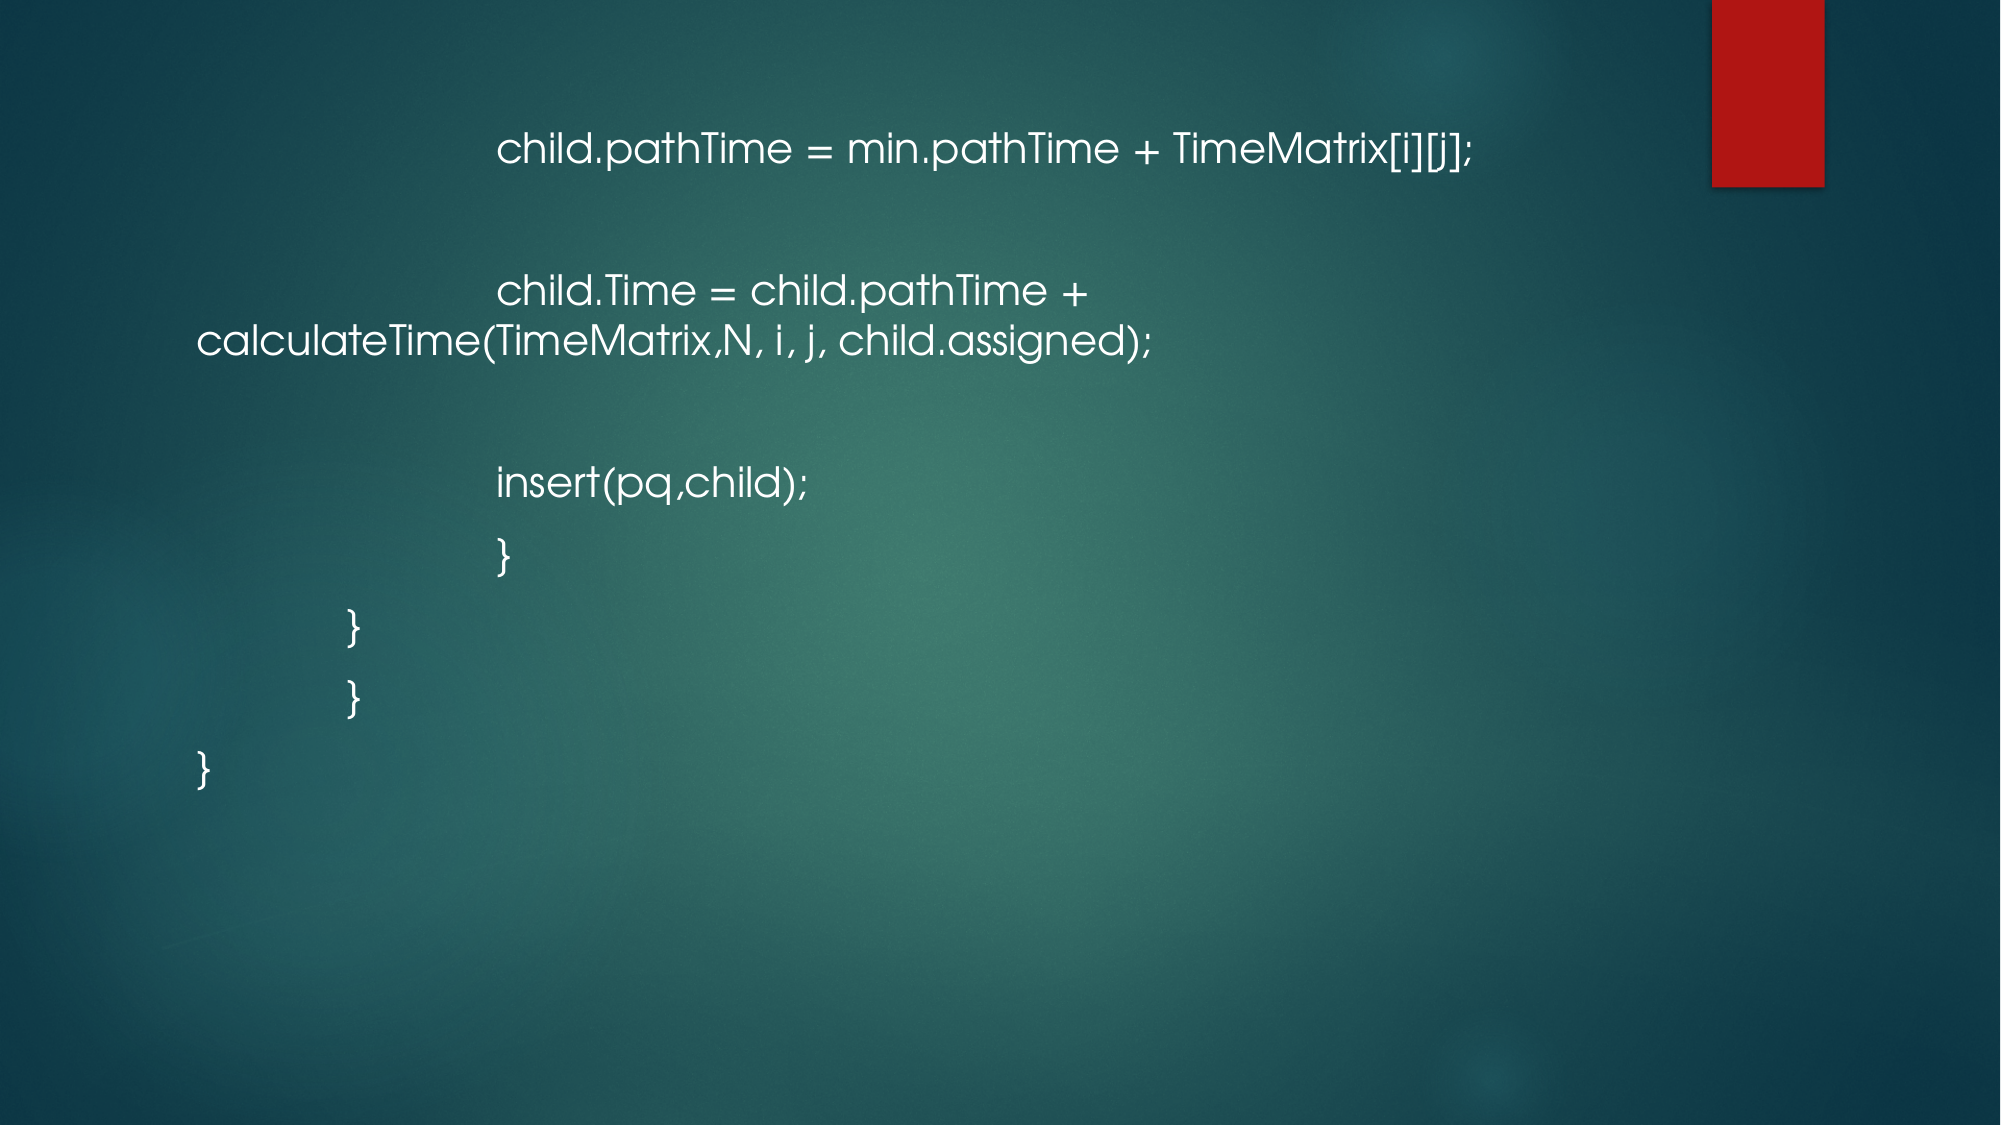

child.pathTime = min.pathTime + TimeMatrix[i][j];

		child.Time = child.pathTime +	calculateTime(TimeMatrix,N, i, j, child.assigned);

		insert(pq,child);
		}
	}
	}
}